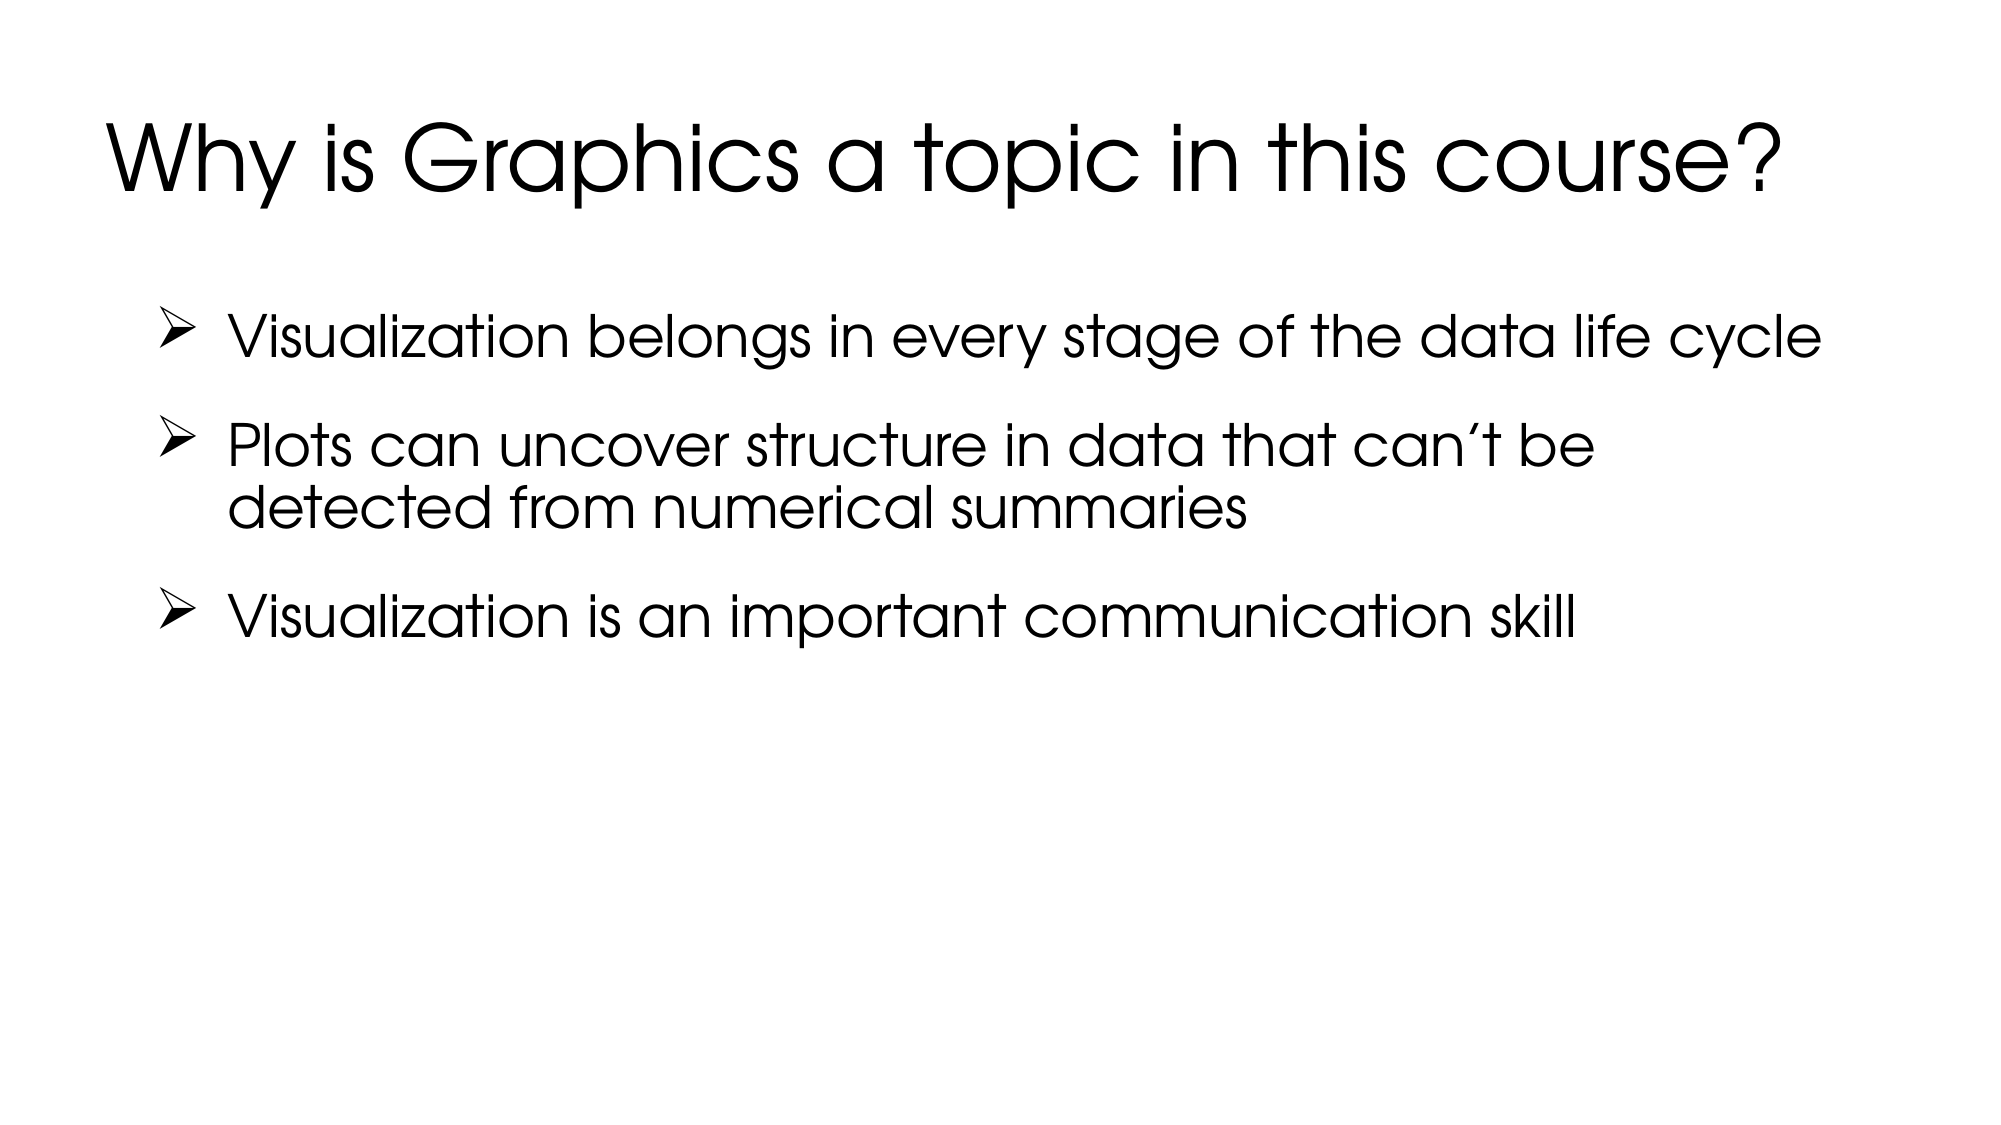

# Why is Graphics a topic in this course?
Visualization belongs in every stage of the data life cycle
Plots can uncover structure in data that can’t be detected from numerical summaries
Visualization is an important communication skill